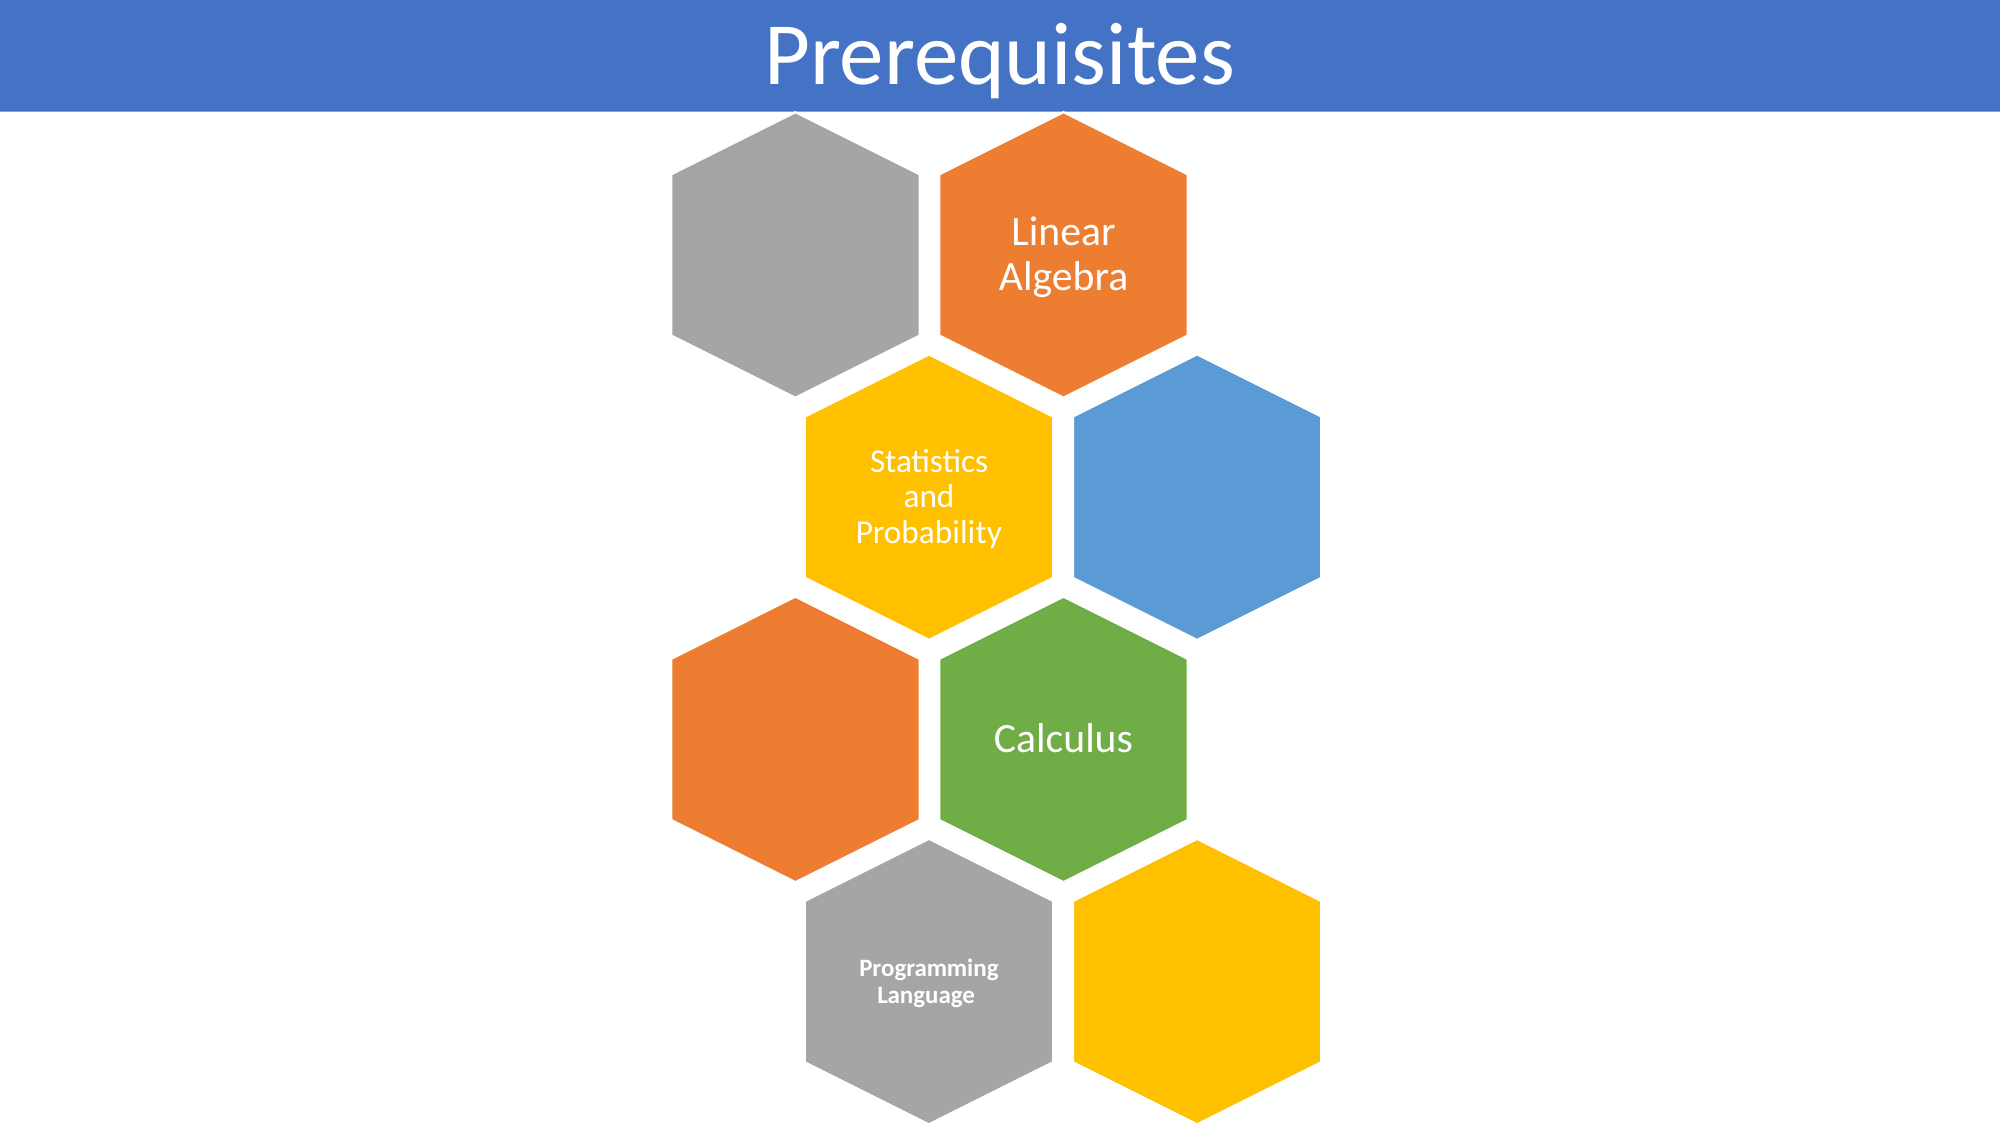

# Prerequisites
Linear Algebra

Statistics and Probability

Calculus

Programming Language